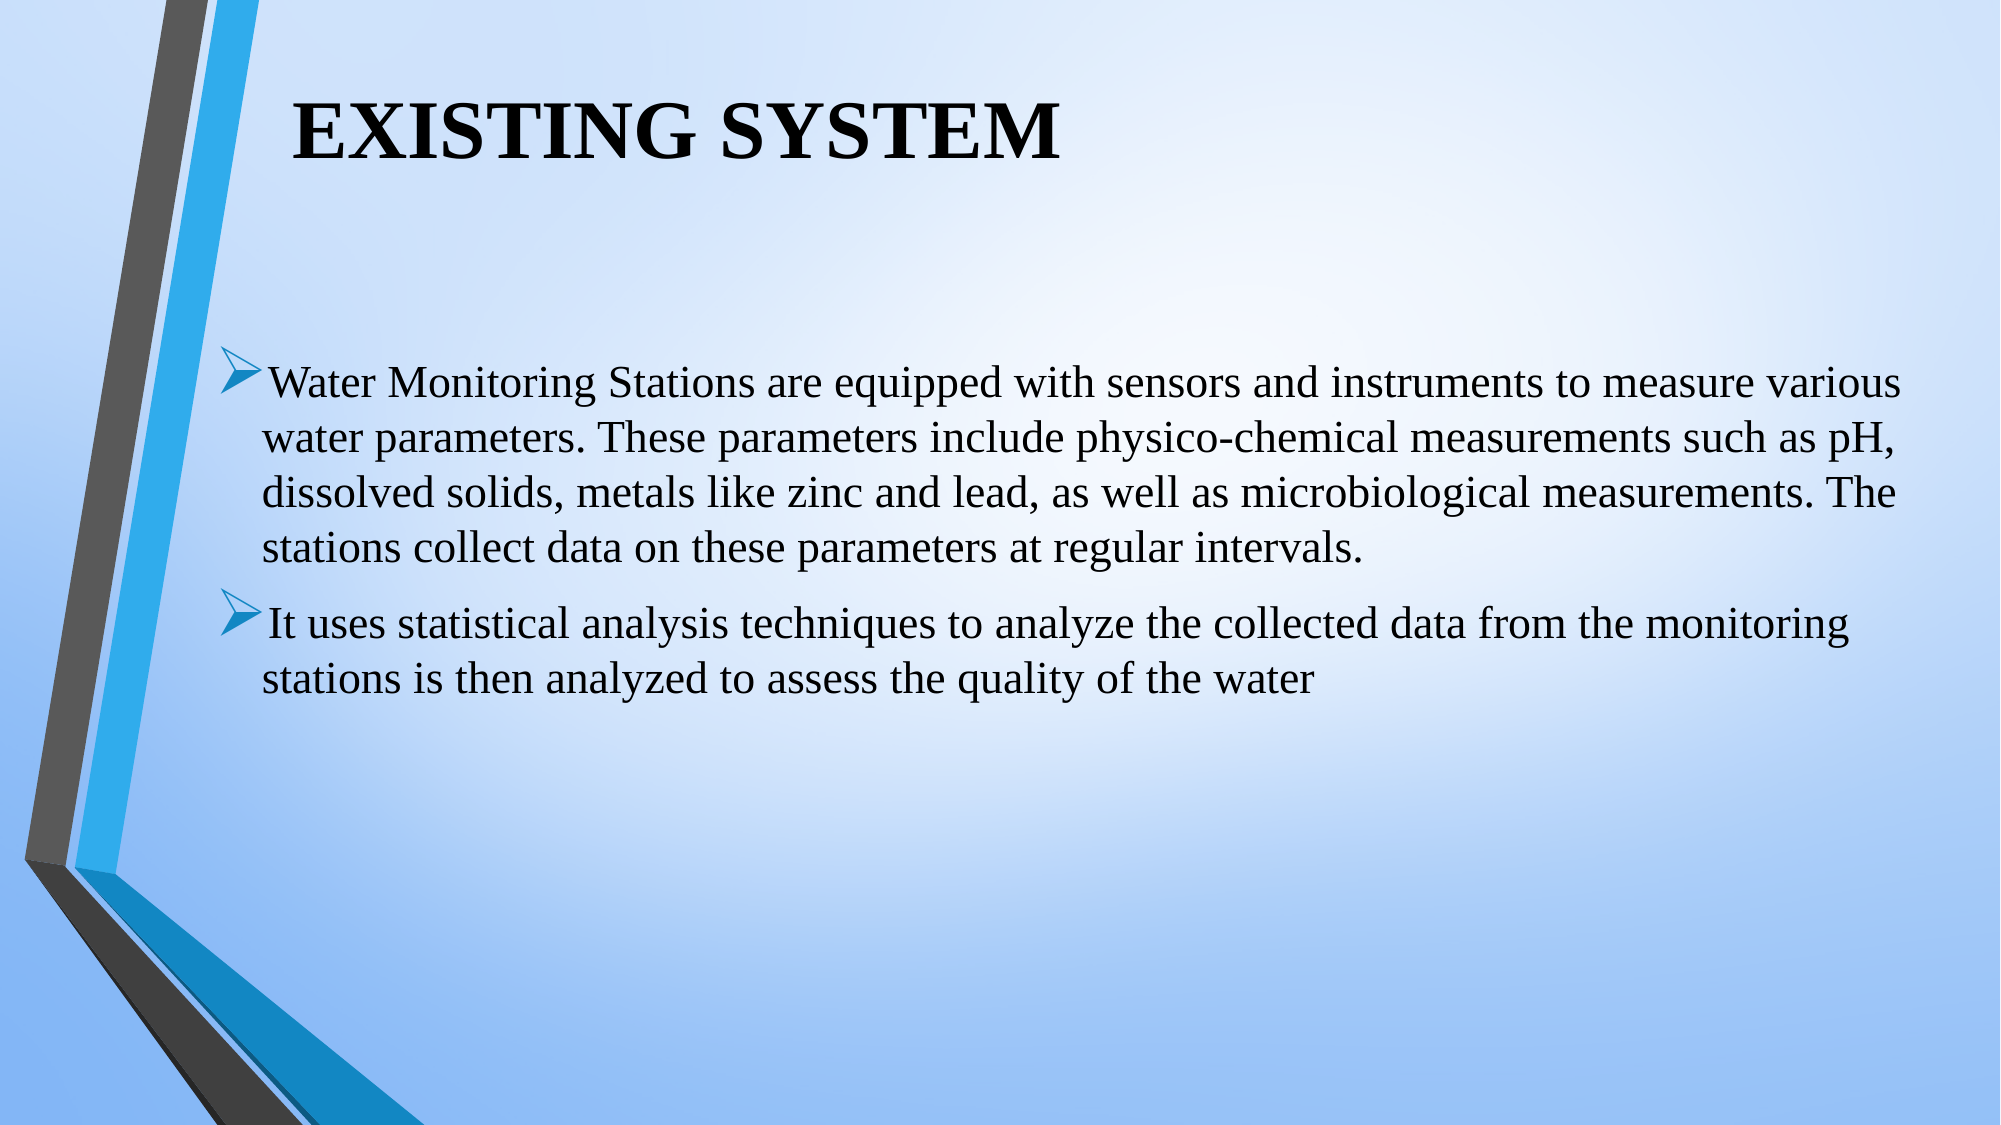

# EXISTING SYSTEM
Water Monitoring Stations are equipped with sensors and instruments to measure various water parameters. These parameters include physico-chemical measurements such as pH, dissolved solids, metals like zinc and lead, as well as microbiological measurements. The stations collect data on these parameters at regular intervals.
It uses statistical analysis techniques to analyze the collected data from the monitoring stations is then analyzed to assess the quality of the water